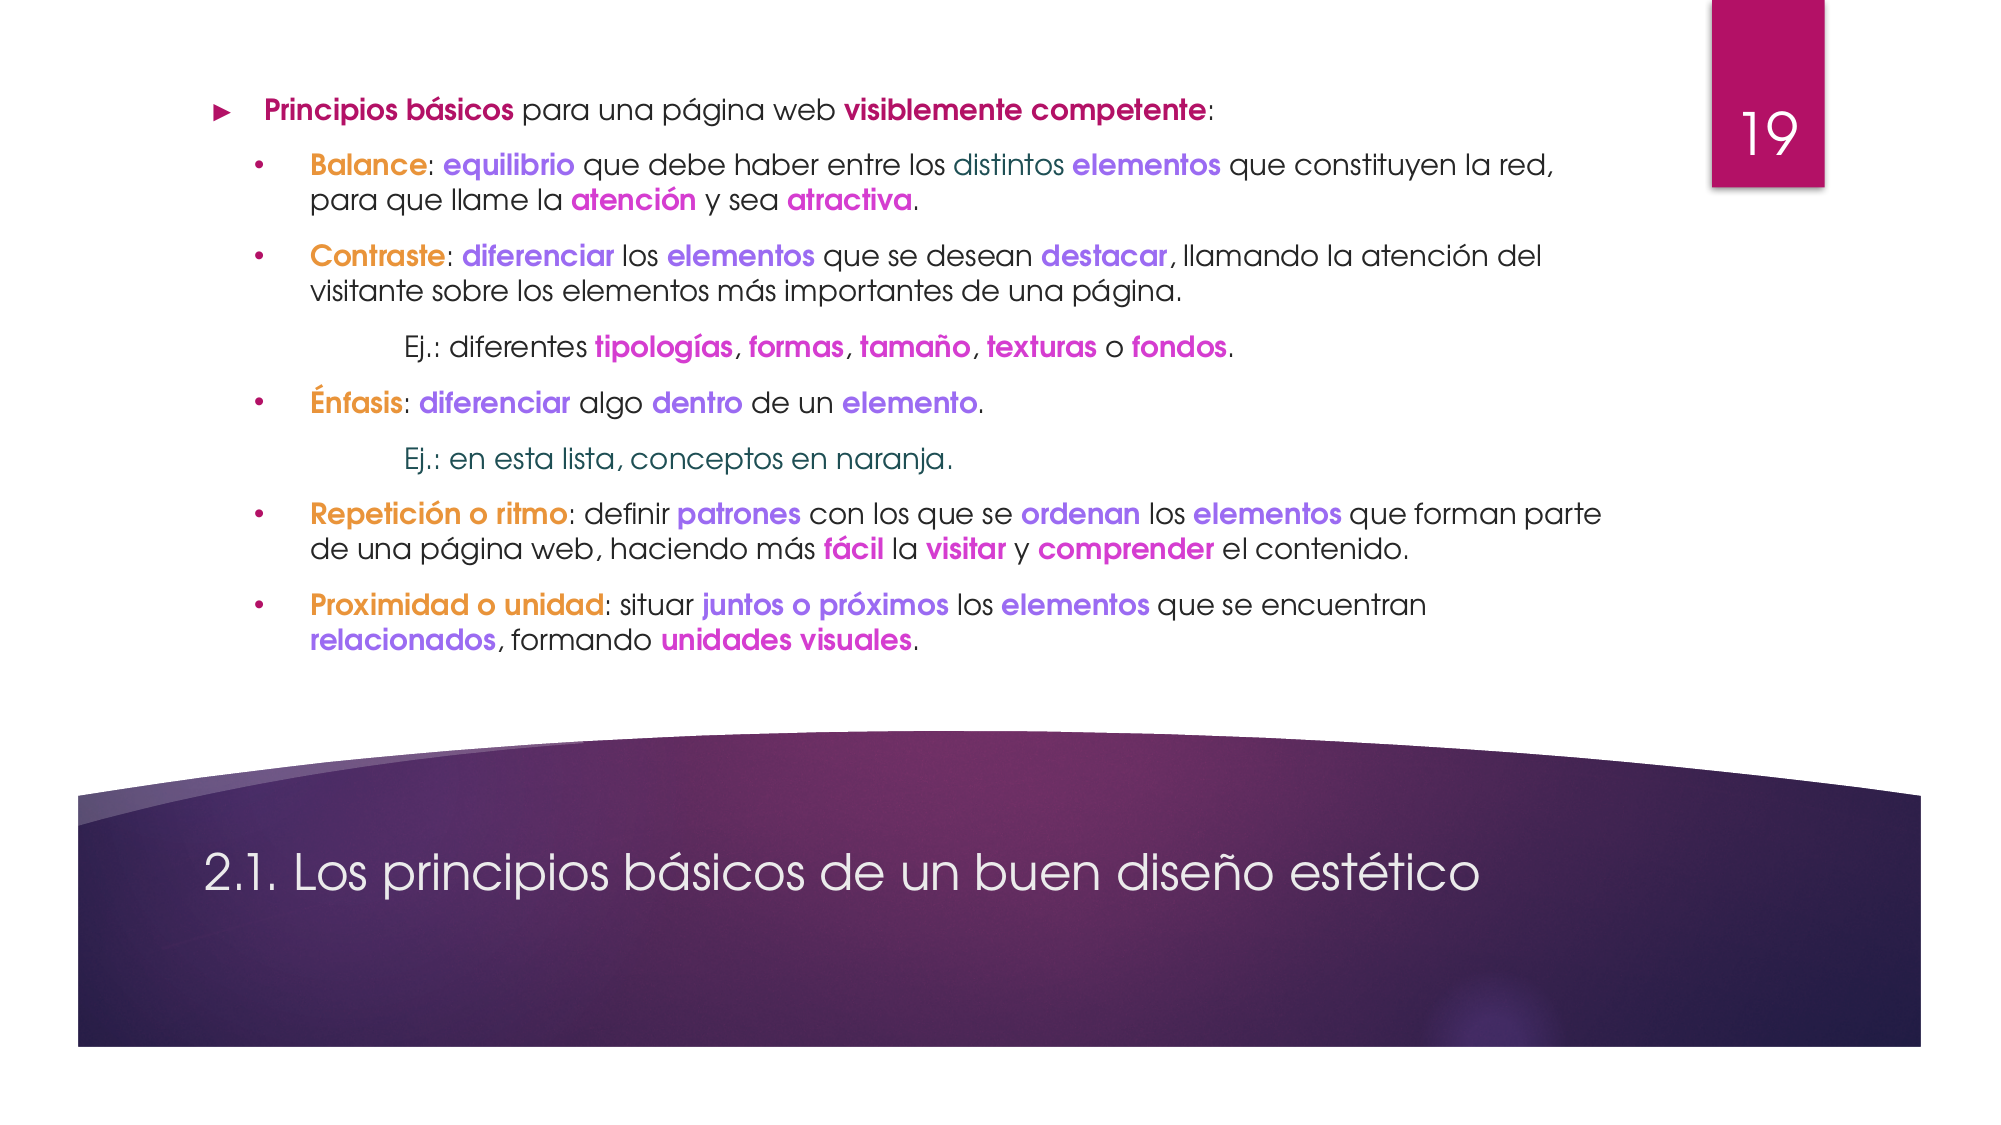

19
Principios básicos para una página web visiblemente competente:
Balance: equilibrio que debe haber entre los distintos elementos que constituyen la red, para que llame la atención y sea atractiva.
Contraste: diferenciar los elementos que se desean destacar, llamando la atención del visitante sobre los elementos más importantes de una página.
	Ej.: diferentes tipologías, formas, tamaño, texturas o fondos.
Énfasis: diferenciar algo dentro de un elemento.
	Ej.: en esta lista, conceptos en naranja.
Repetición o ritmo: definir patrones con los que se ordenan los elementos que forman parte de una página web, haciendo más fácil la visitar y comprender el contenido.
Proximidad o unidad: situar juntos o próximos los elementos que se encuentran relacionados, formando unidades visuales.
# 2.1. Los principios básicos de un buen diseño estético